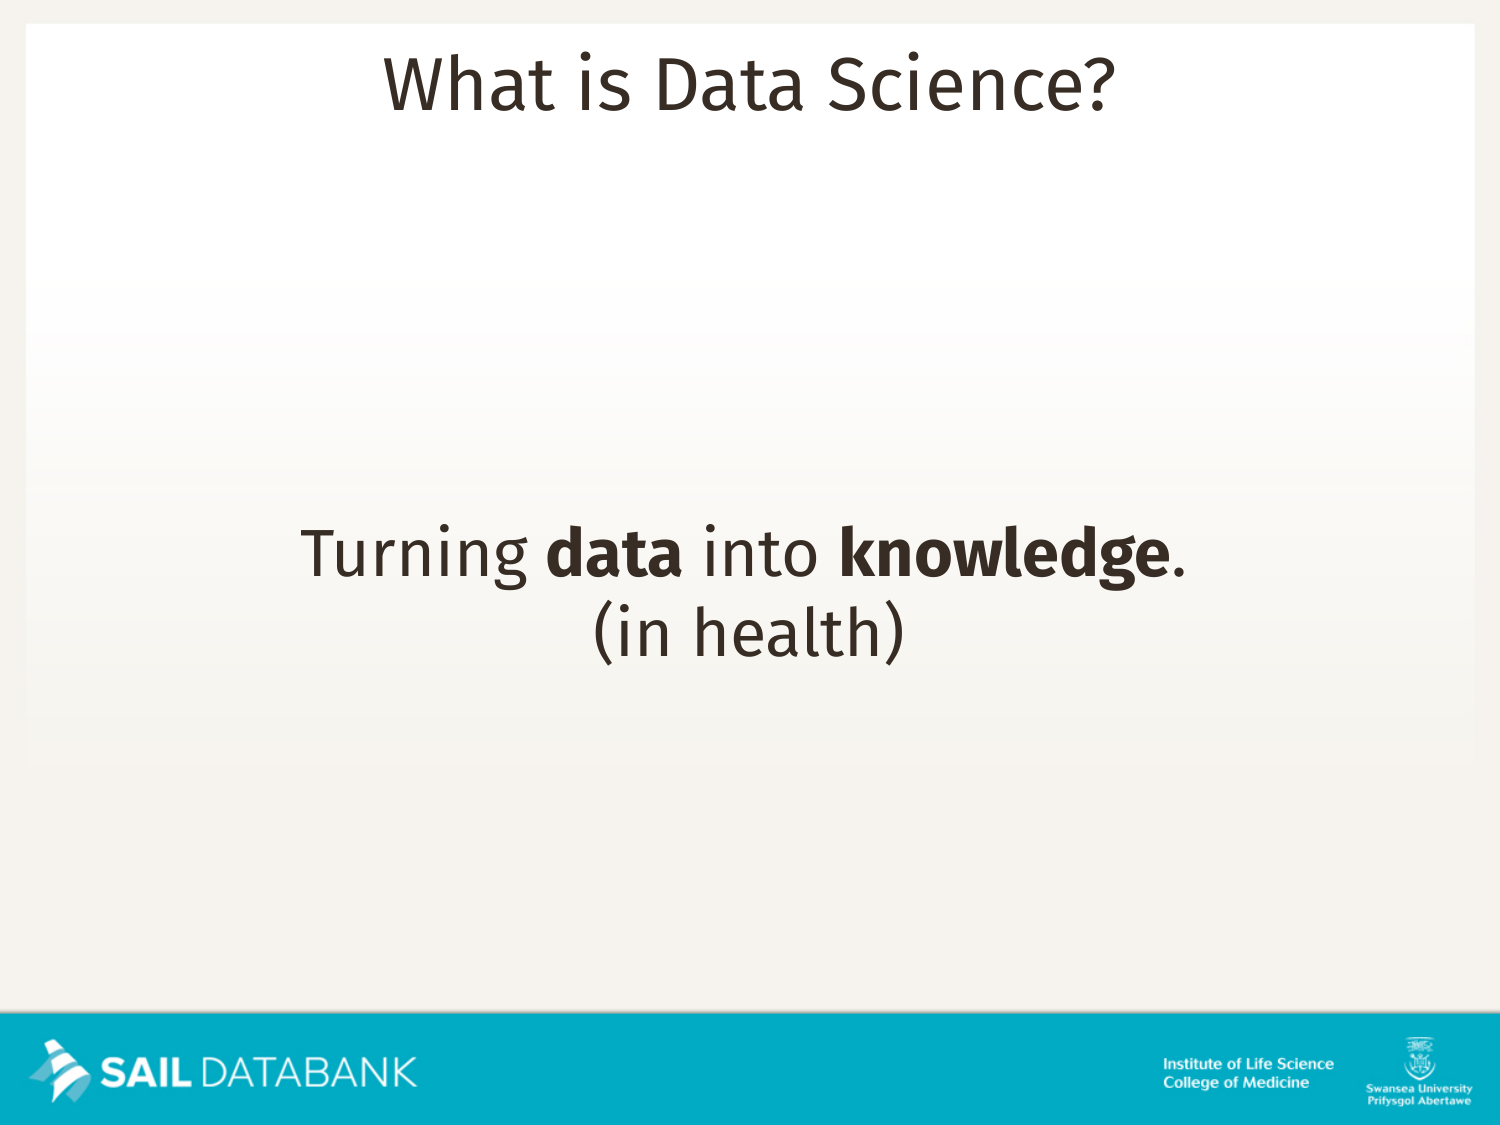

What is Data Science?
Turning data into knowledge.
(in health)